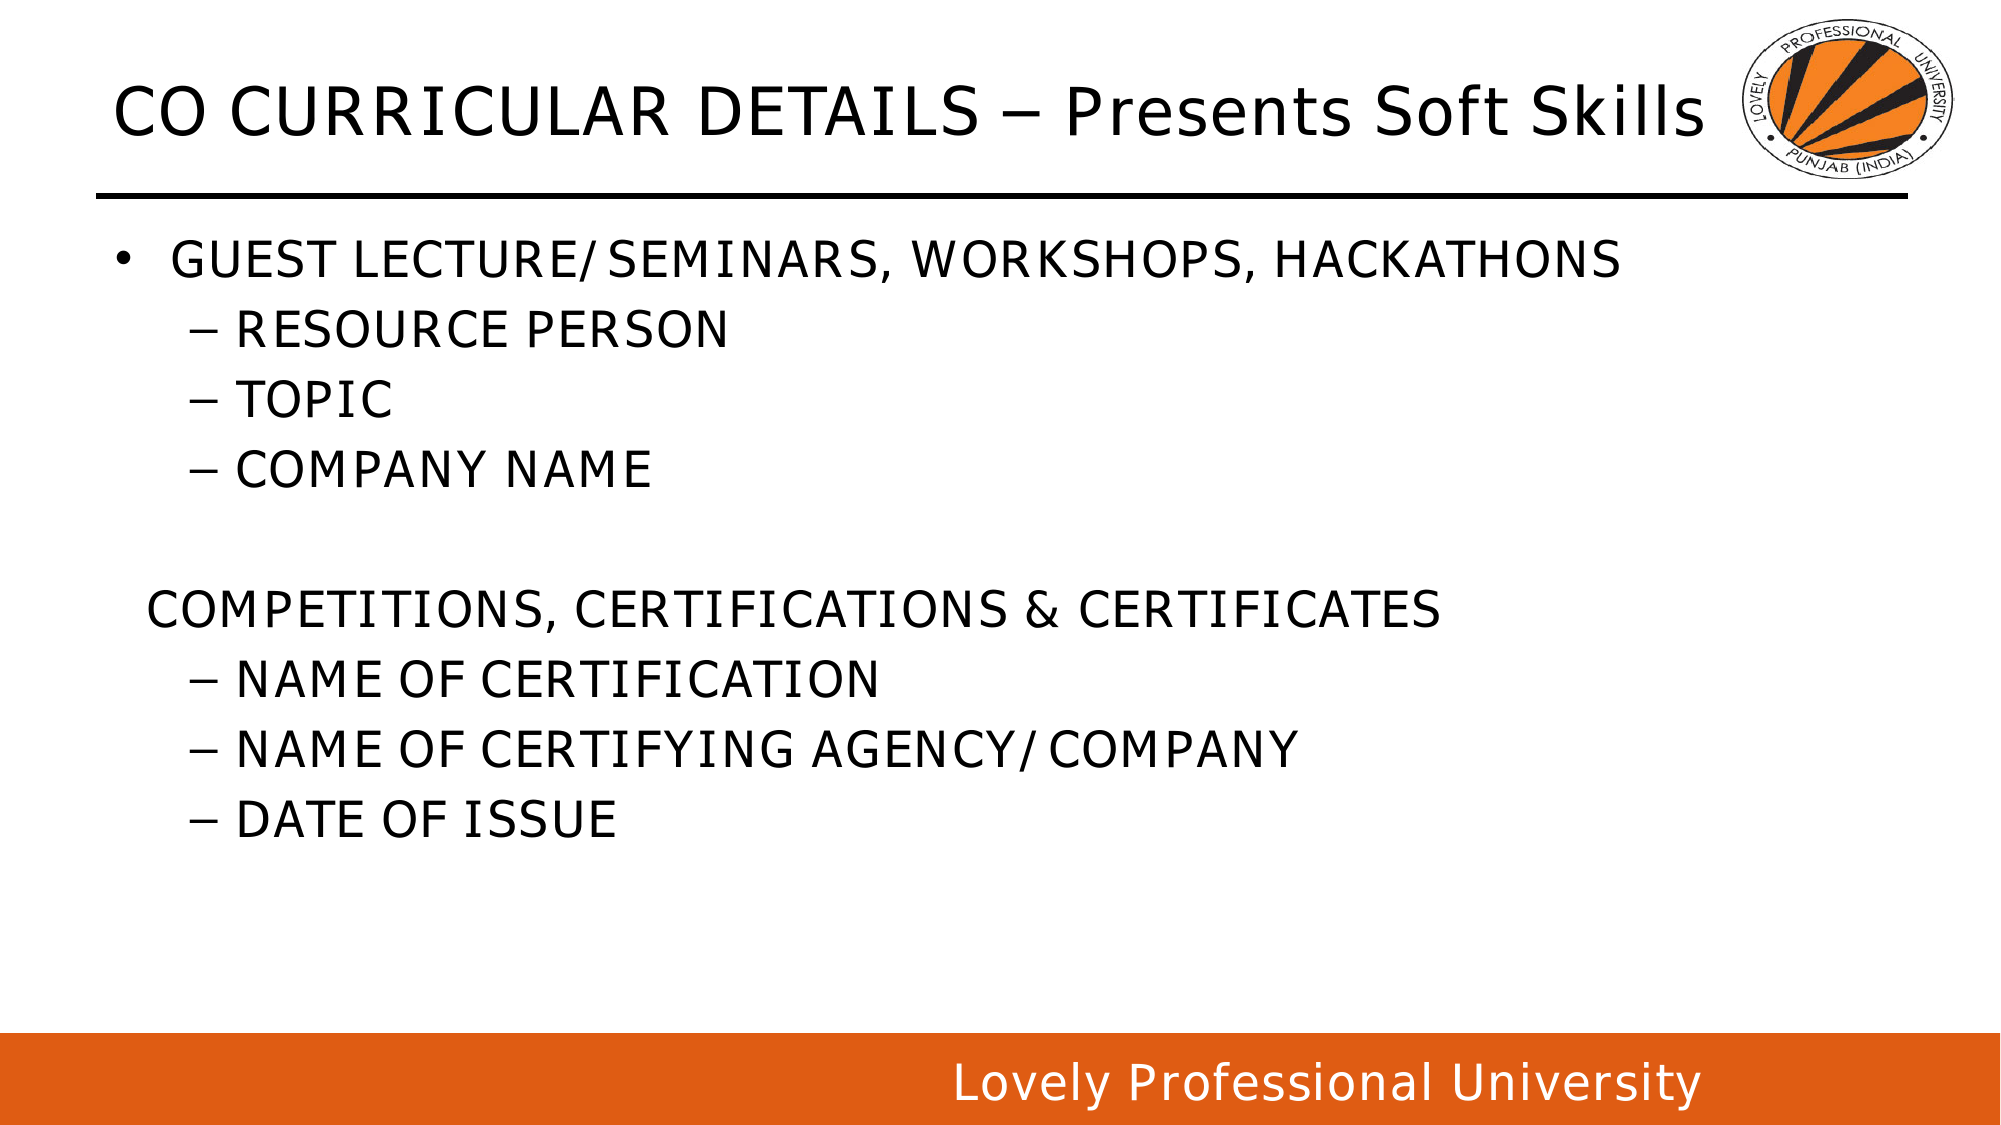

# CO CURRICULAR DETAILS – Presents Soft Skills
GUEST LECTURE/SEMINARS, WORKSHOPS, HACKATHONS
RESOURCE PERSON
TOPIC
COMPANY NAME

COMPETITIONS, CERTIFICATIONS & CERTIFICATES
NAME OF CERTIFICATION
NAME OF CERTIFYING AGENCY/COMPANY
DATE OF ISSUE